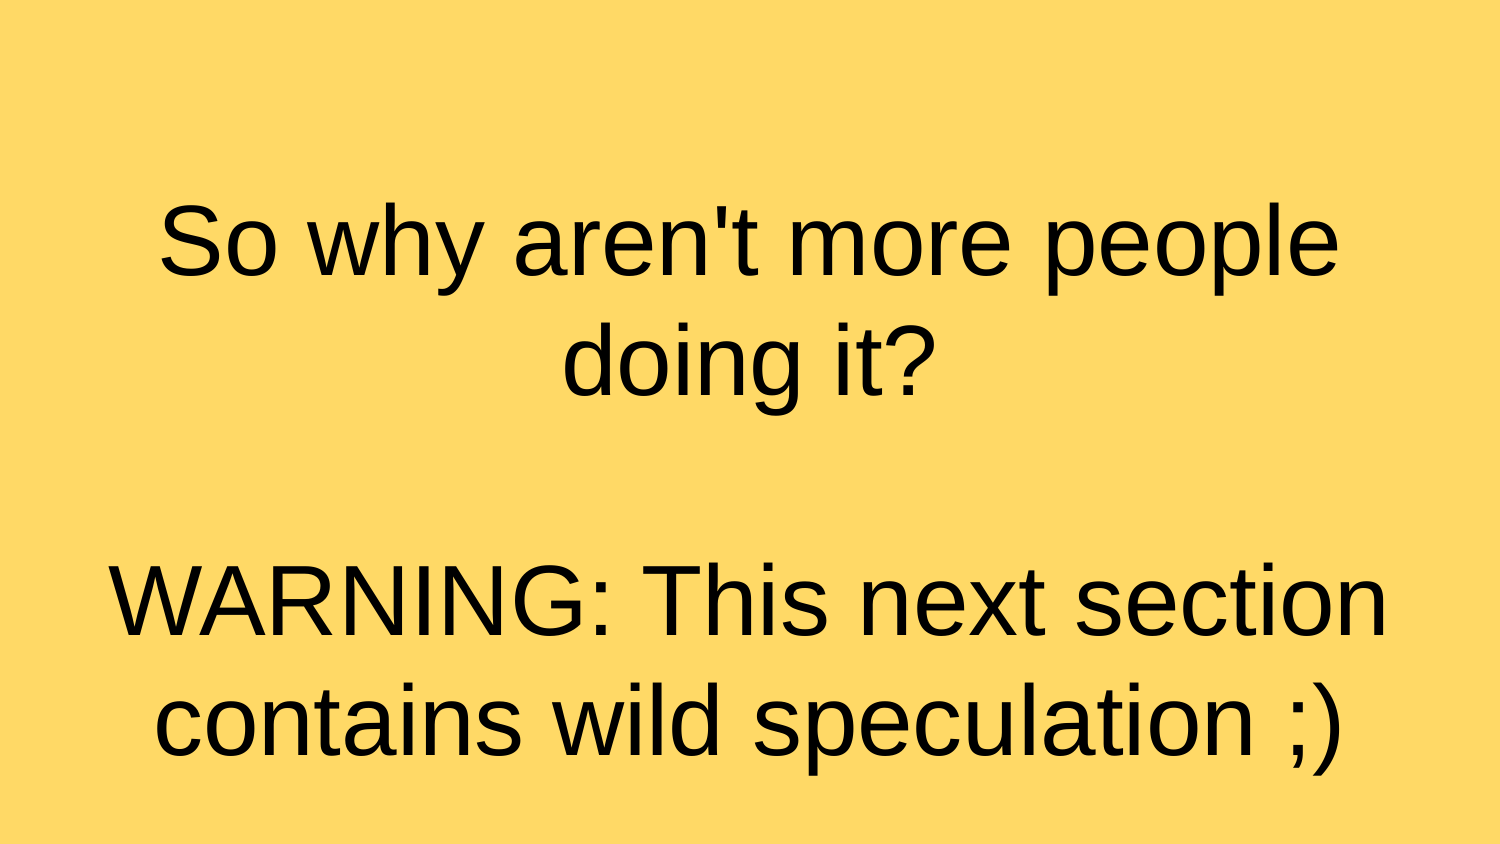

So why aren't more people doing it?

WARNING: This next section contains wild speculation ;)